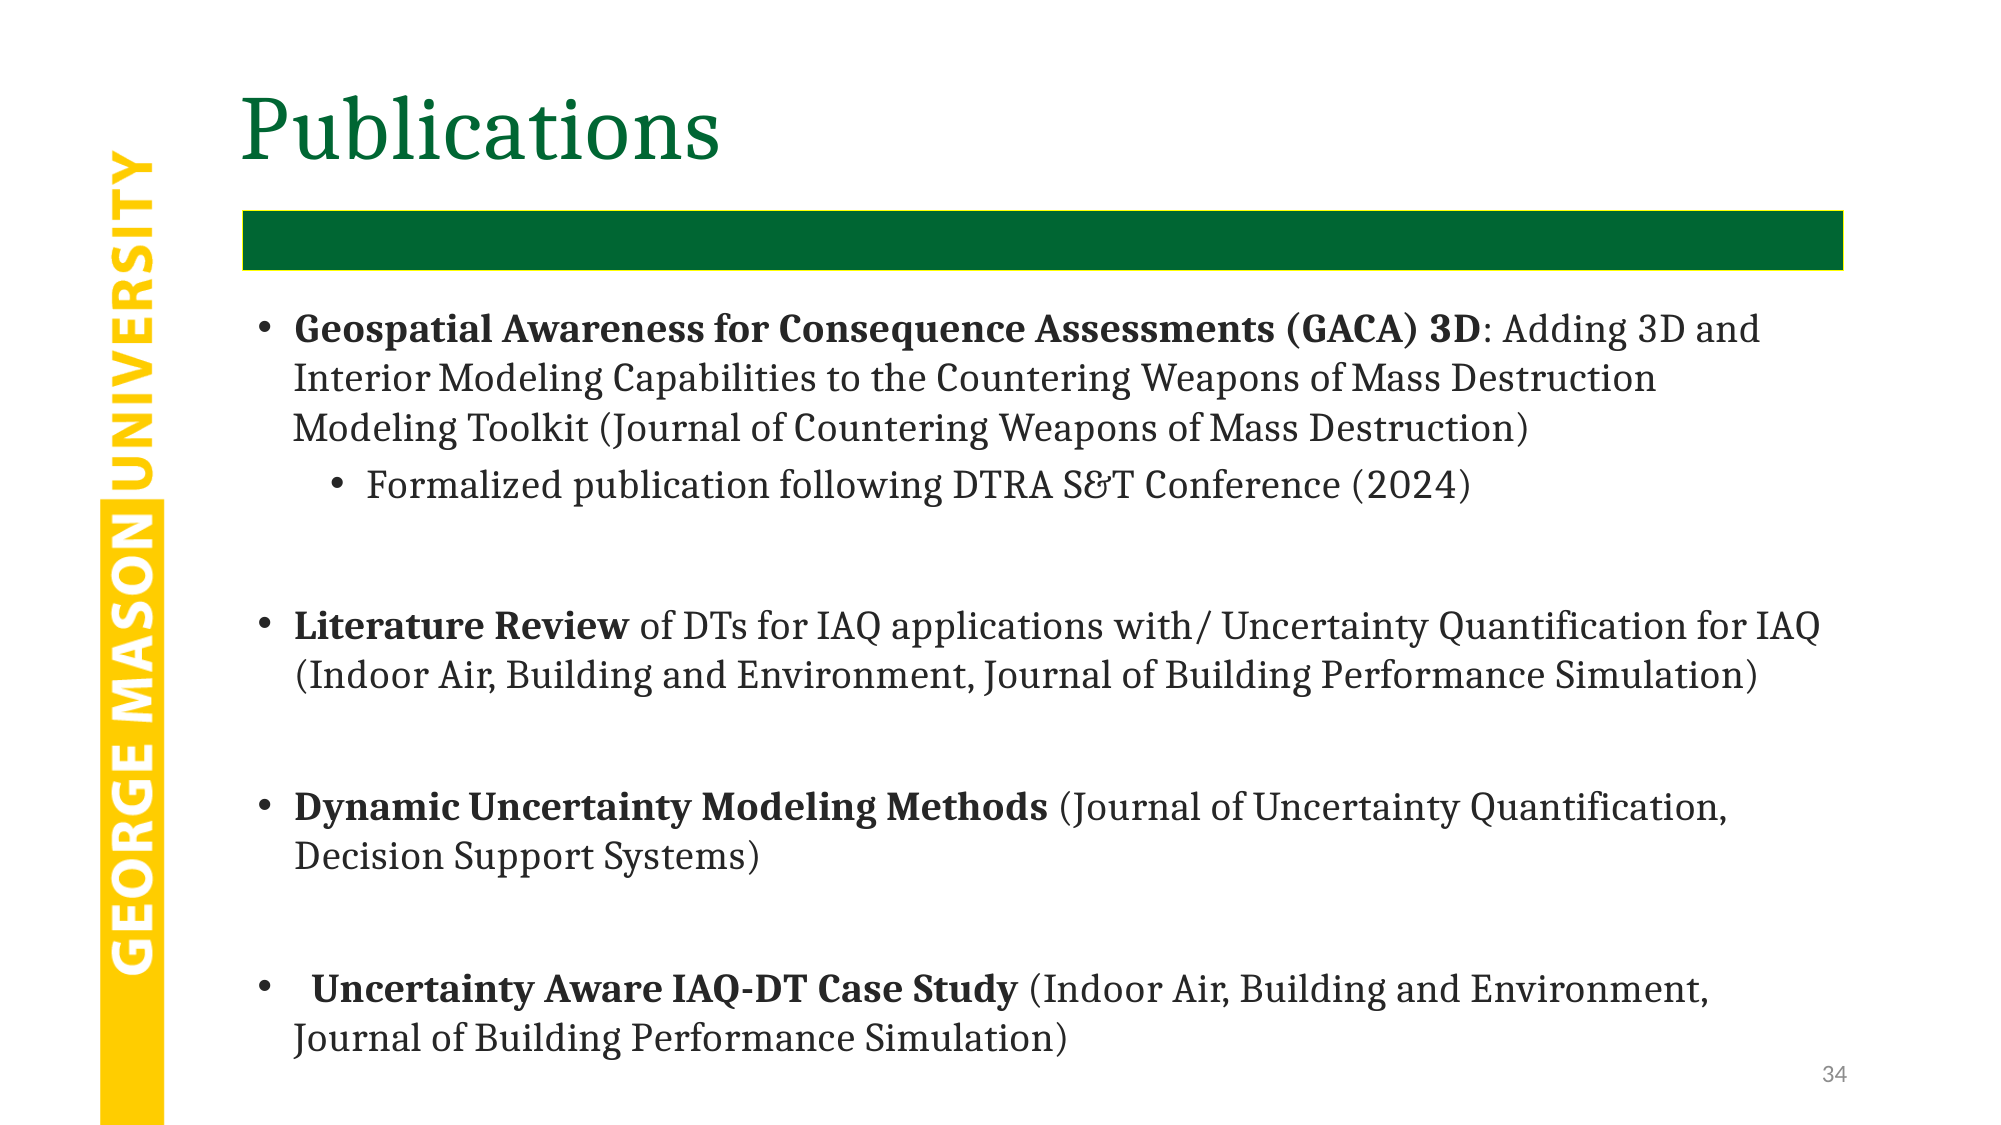

# Publications
Geospatial Awareness for Consequence Assessments (GACA) 3D: Adding 3D and Interior Modeling Capabilities to the Countering Weapons of Mass Destruction Modeling Toolkit (Journal of Countering Weapons of Mass Destruction)
Formalized publication following DTRA S&T Conference (2024)

Literature Review of DTs for IAQ applications with/ Uncertainty Quantification for IAQ (Indoor Air, Building and Environment, Journal of Building Performance Simulation)

Dynamic Uncertainty Modeling Methods (Journal of Uncertainty Quantification, Decision Support Systems)

  Uncertainty Aware IAQ-DT Case Study (Indoor Air, Building and Environment, Journal of Building Performance Simulation)
34